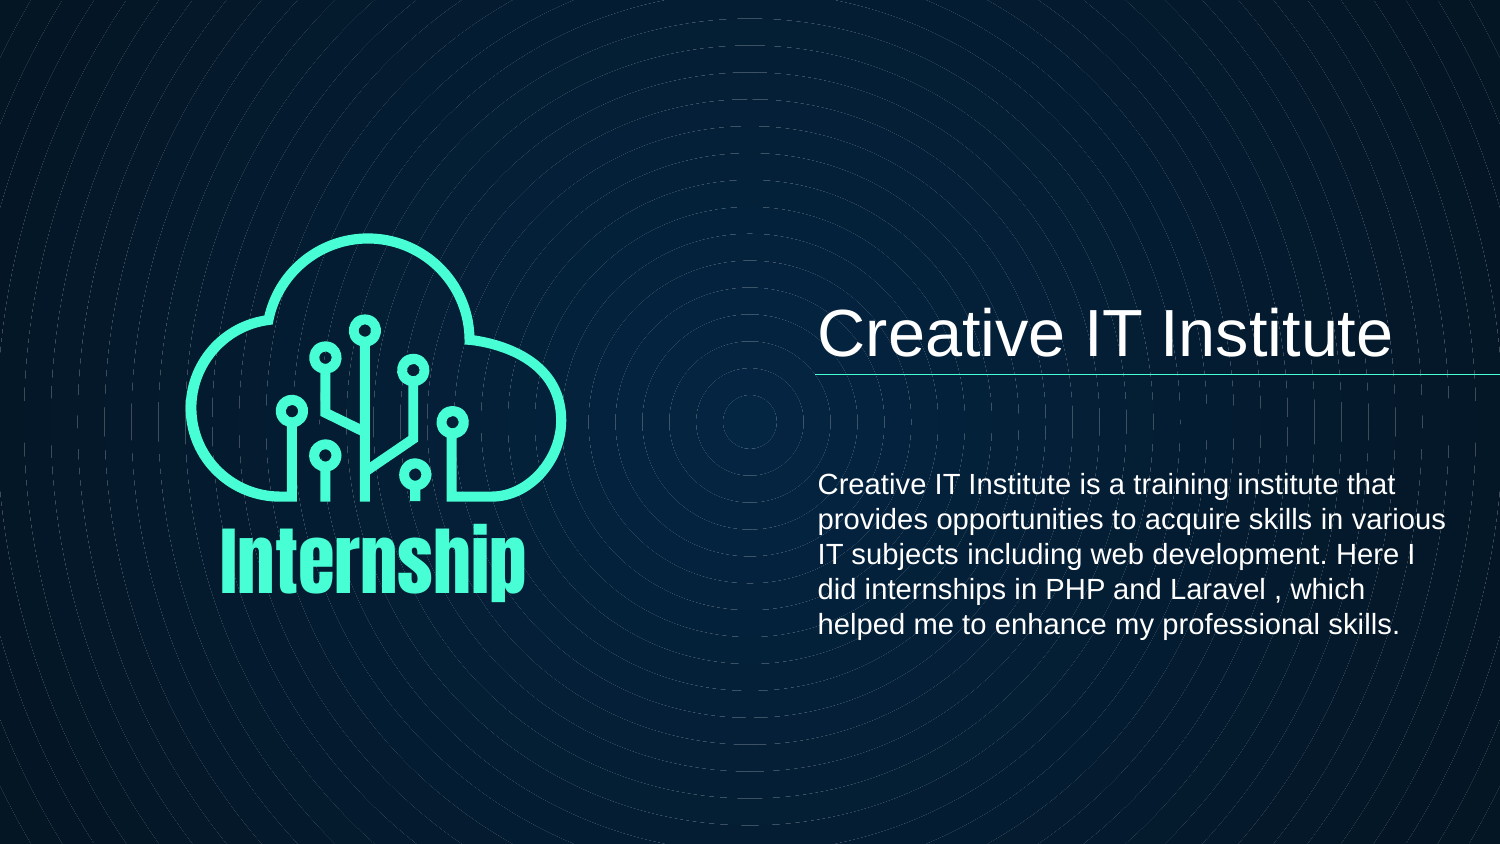

# Creative IT Institute
Creative IT Institute is a training institute that provides opportunities to acquire skills in various IT subjects including web development. Here I did internships in PHP and Laravel , which helped me to enhance my professional skills.
Internship